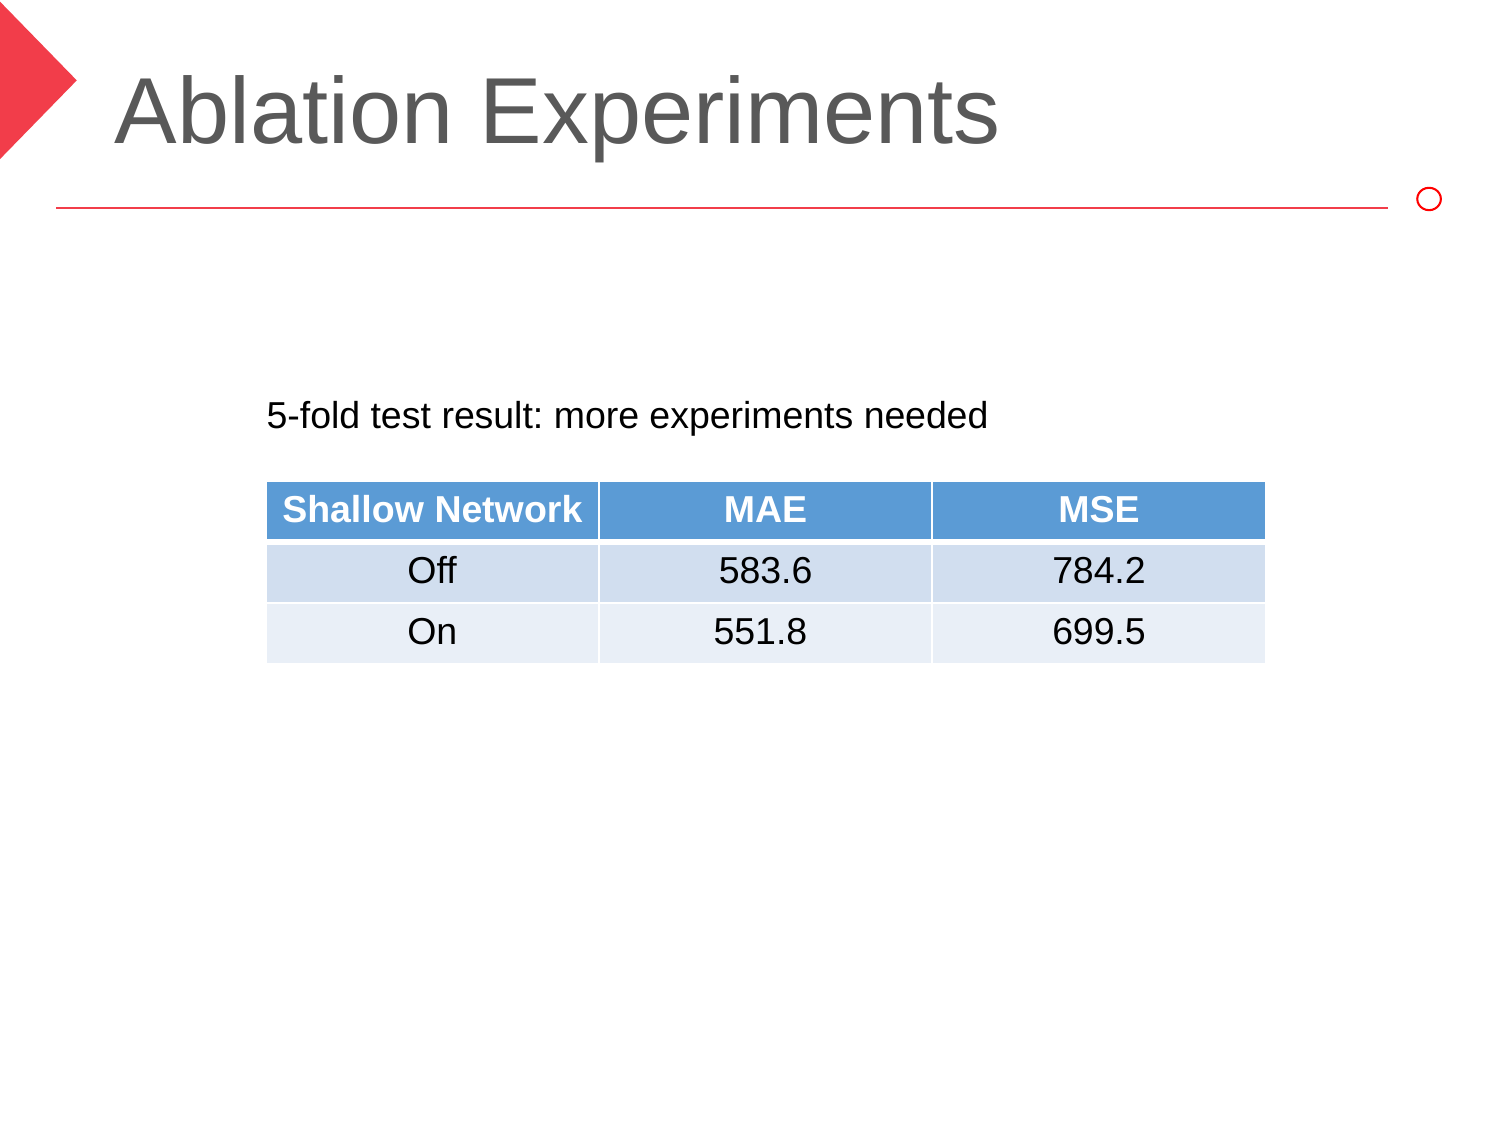

Ablation Experiments

5-fold test result: more experiments needed
| Shallow Network | MAE | MSE |
| --- | --- | --- |
| Off | 583.6 | 784.2 |
| On | 551.8 | 699.5 |